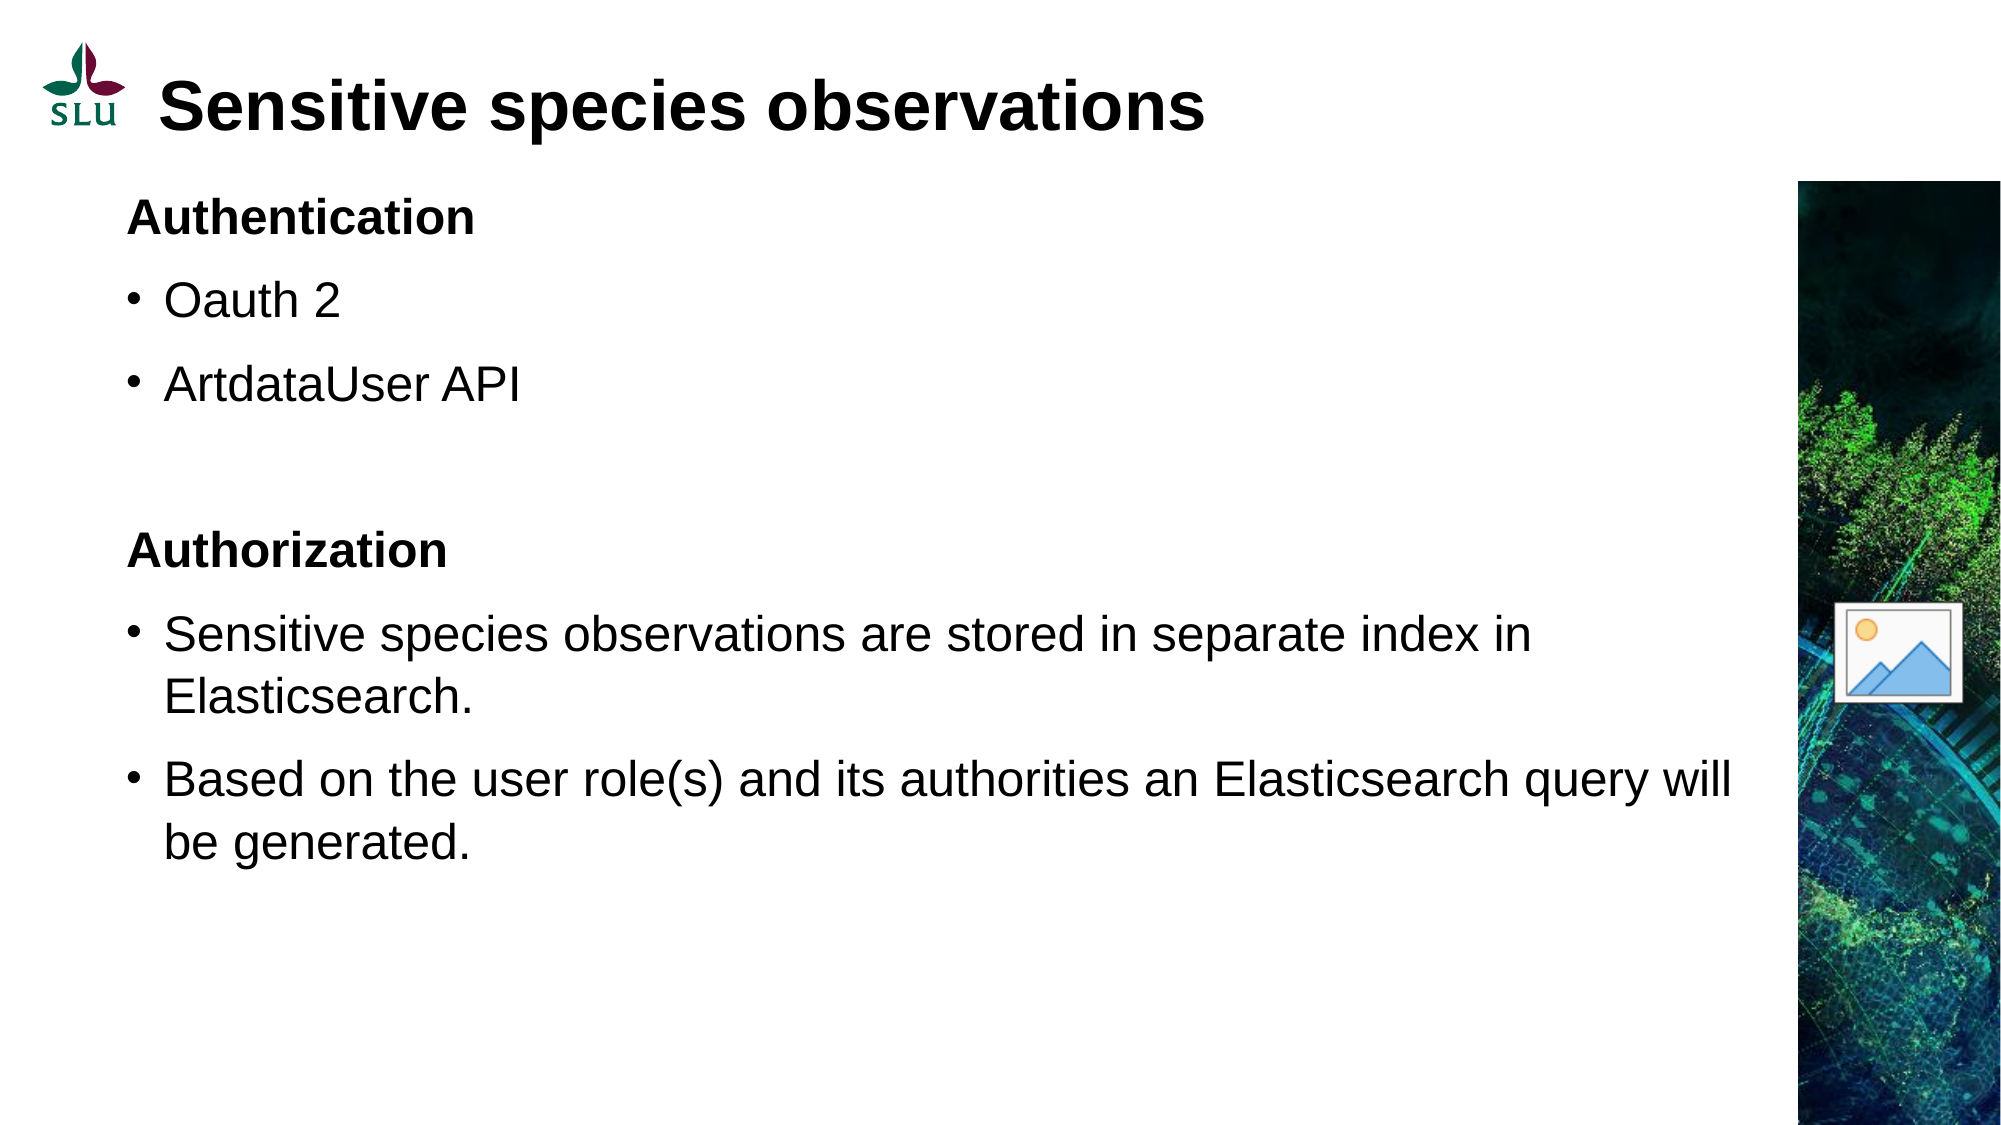

# Sensitive species observations

Authentication
Oauth 2
ArtdataUser API

Authorization
Sensitive species observations are stored in separate index in Elasticsearch.
Based on the user role(s) and its authorities an Elasticsearch query will be generated.